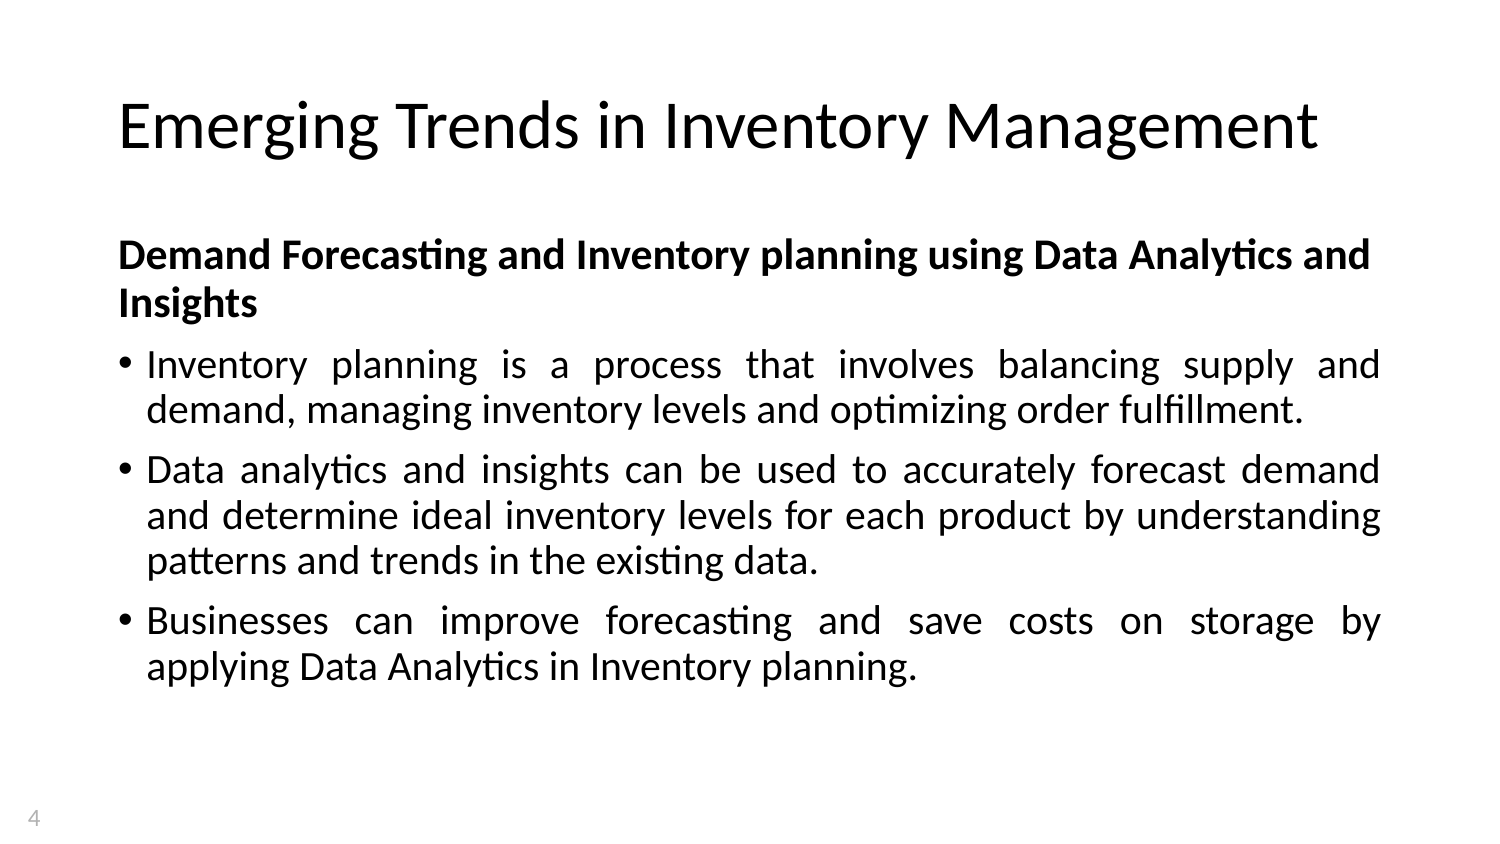

# Emerging Trends in Inventory Management
Demand Forecasting and Inventory planning using Data Analytics and Insights
Inventory planning is a process that involves balancing supply and demand, managing inventory levels and optimizing order fulfillment.
Data analytics and insights can be used to accurately forecast demand and determine ideal inventory levels for each product by understanding patterns and trends in the existing data.
Businesses can improve forecasting and save costs on storage by applying Data Analytics in Inventory planning.
4